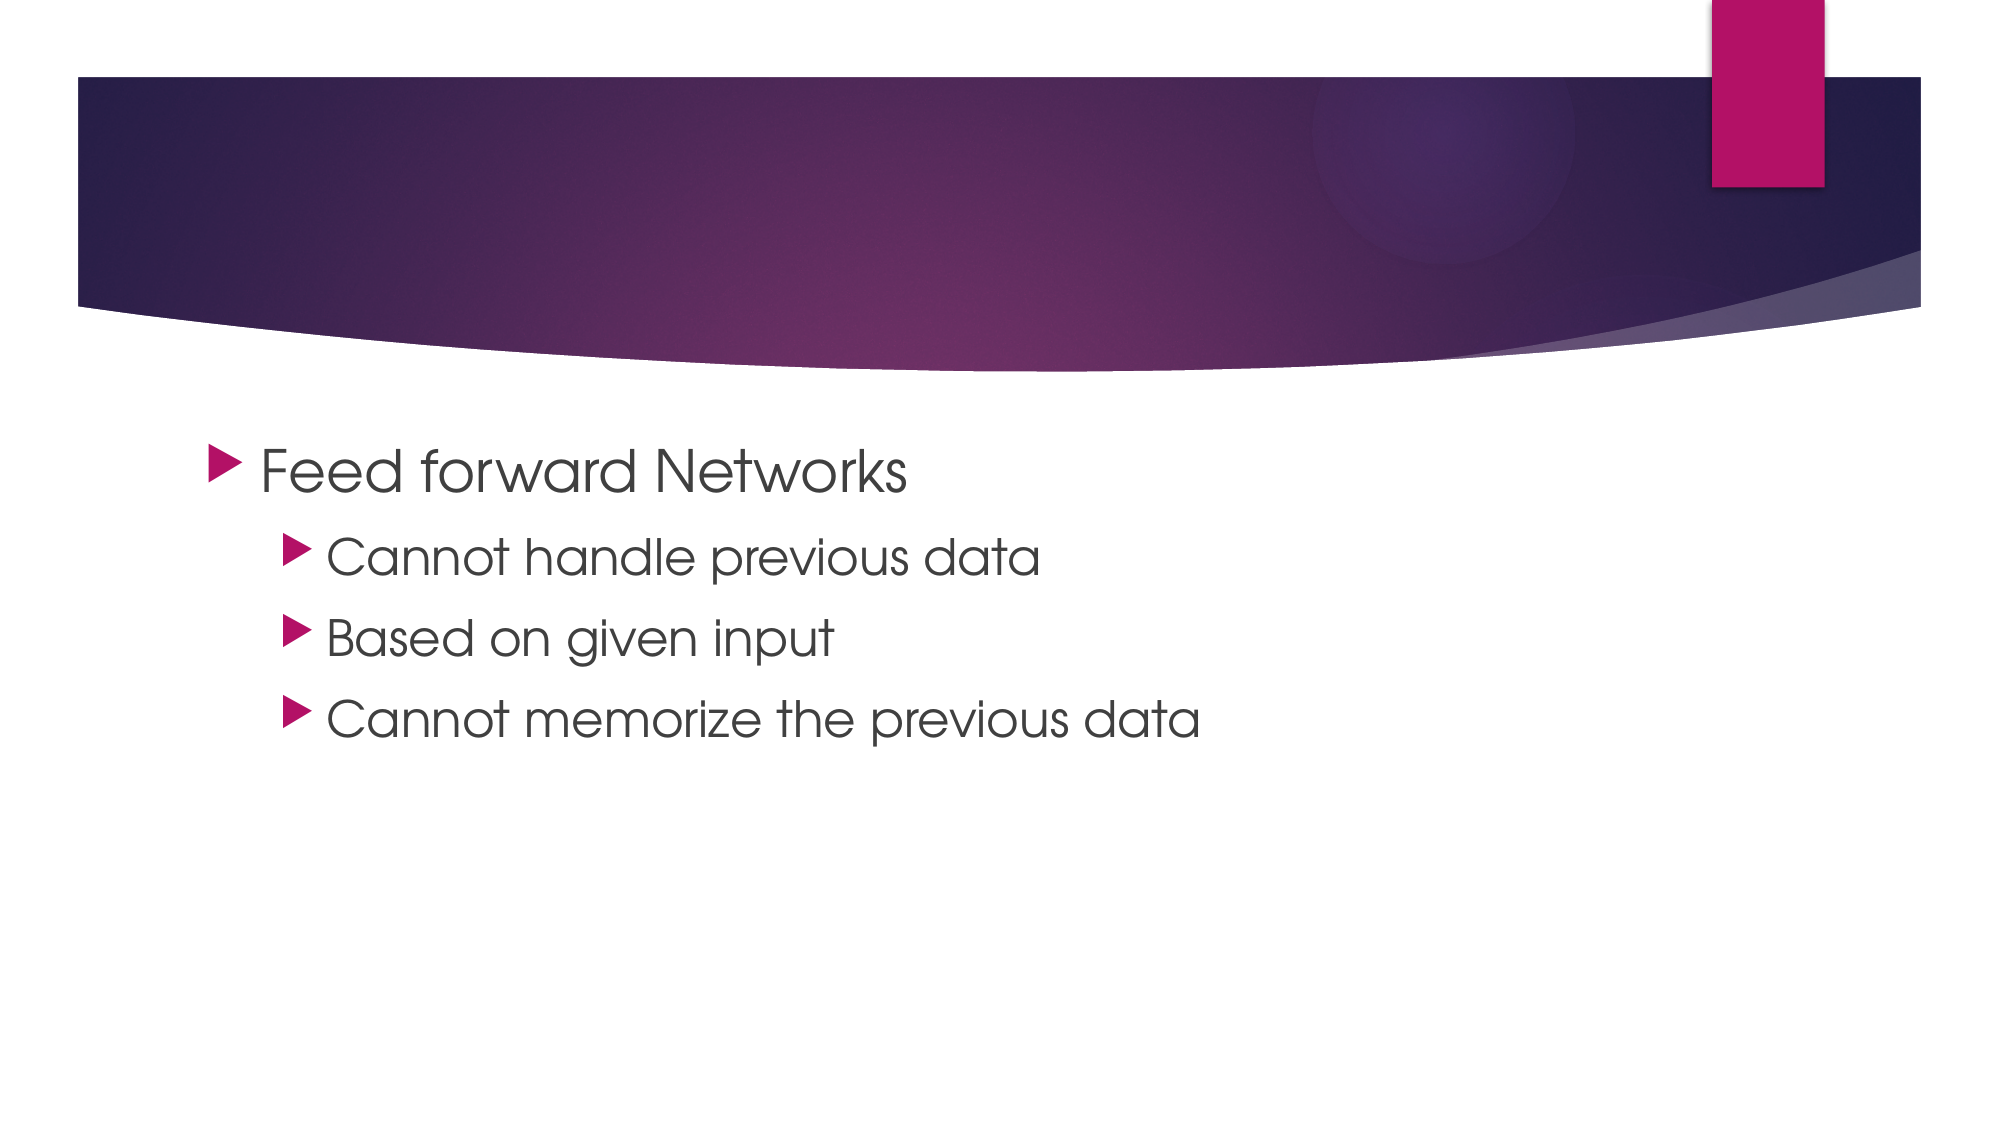

#
Feed forward Networks
Cannot handle previous data
Based on given input
Cannot memorize the previous data